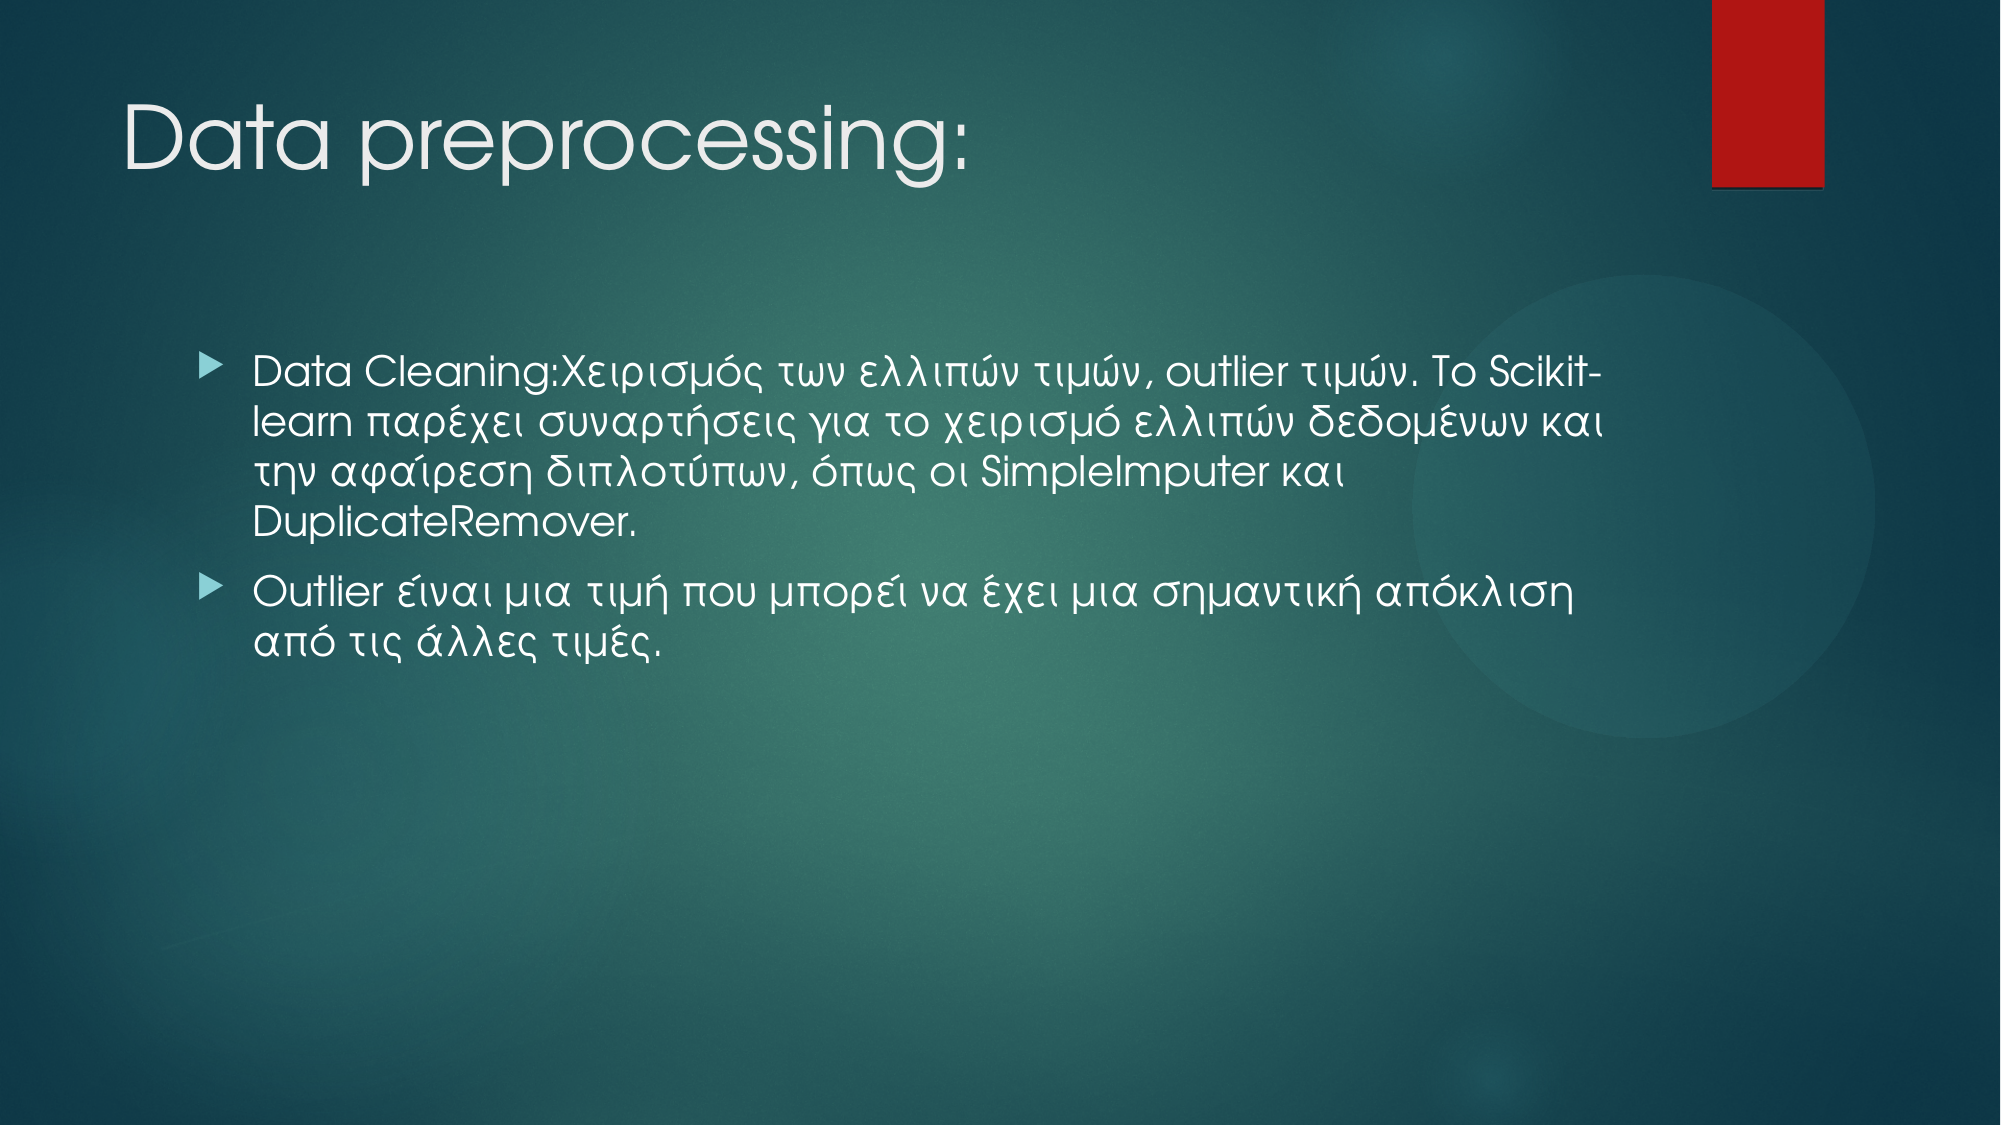

# Data preprocessing:
Data Cleaning:Χειρισμός των ελλιπών τιμών, outlier τιμών. Το Scikit-learn παρέχει συναρτήσεις για το χειρισμό ελλιπών δεδομένων και την αφαίρεση διπλοτύπων, όπως οι SimpleImputer και DuplicateRemover.
Outlier είναι μια τιμή που μπορεί να έχει μια σημαντική απόκλιση από τις άλλες τιμές.